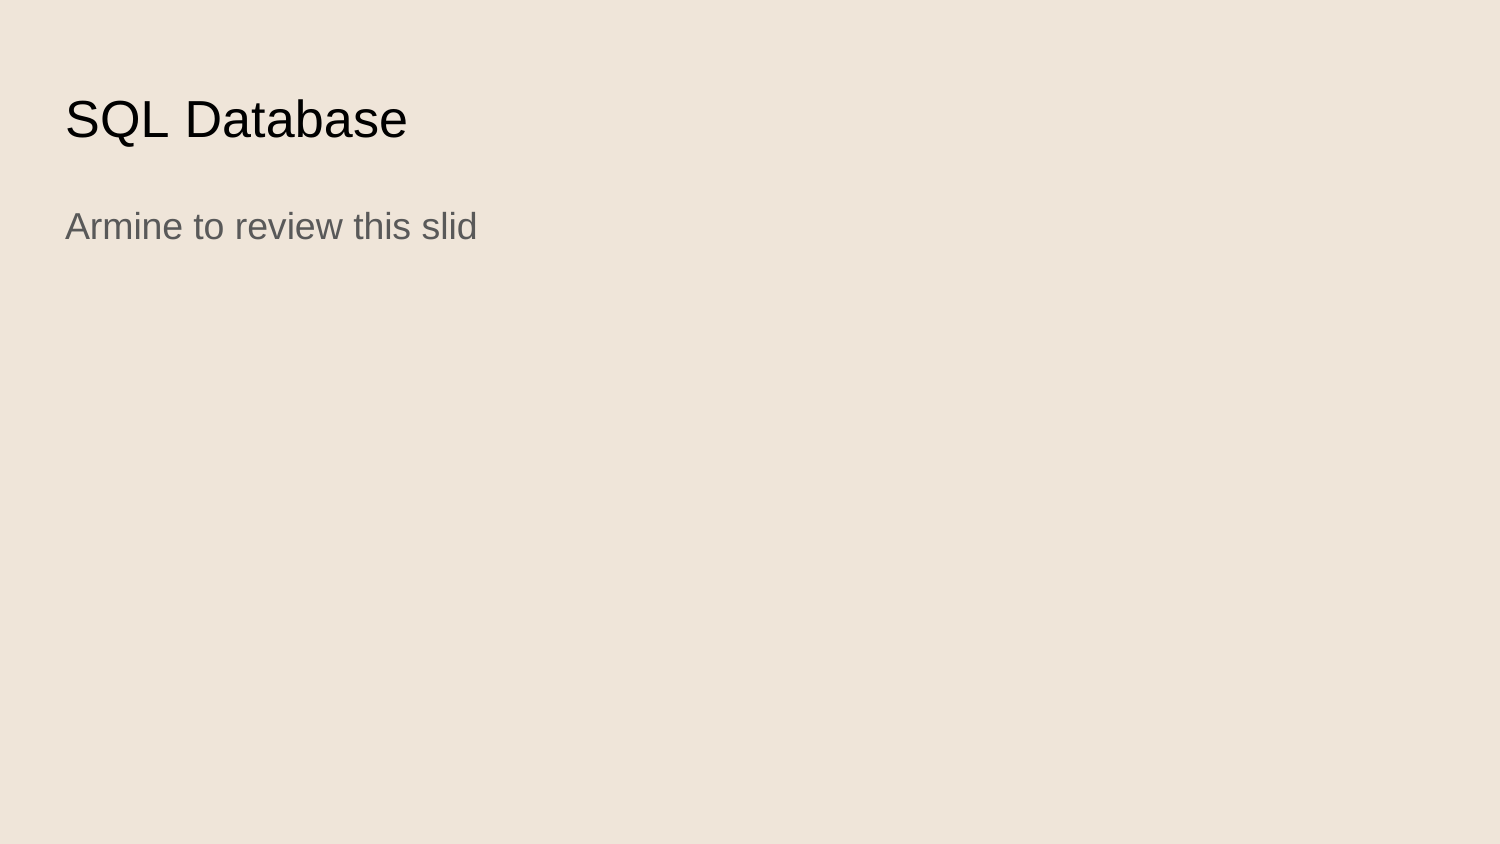

SQL Database
Armine to review this slid